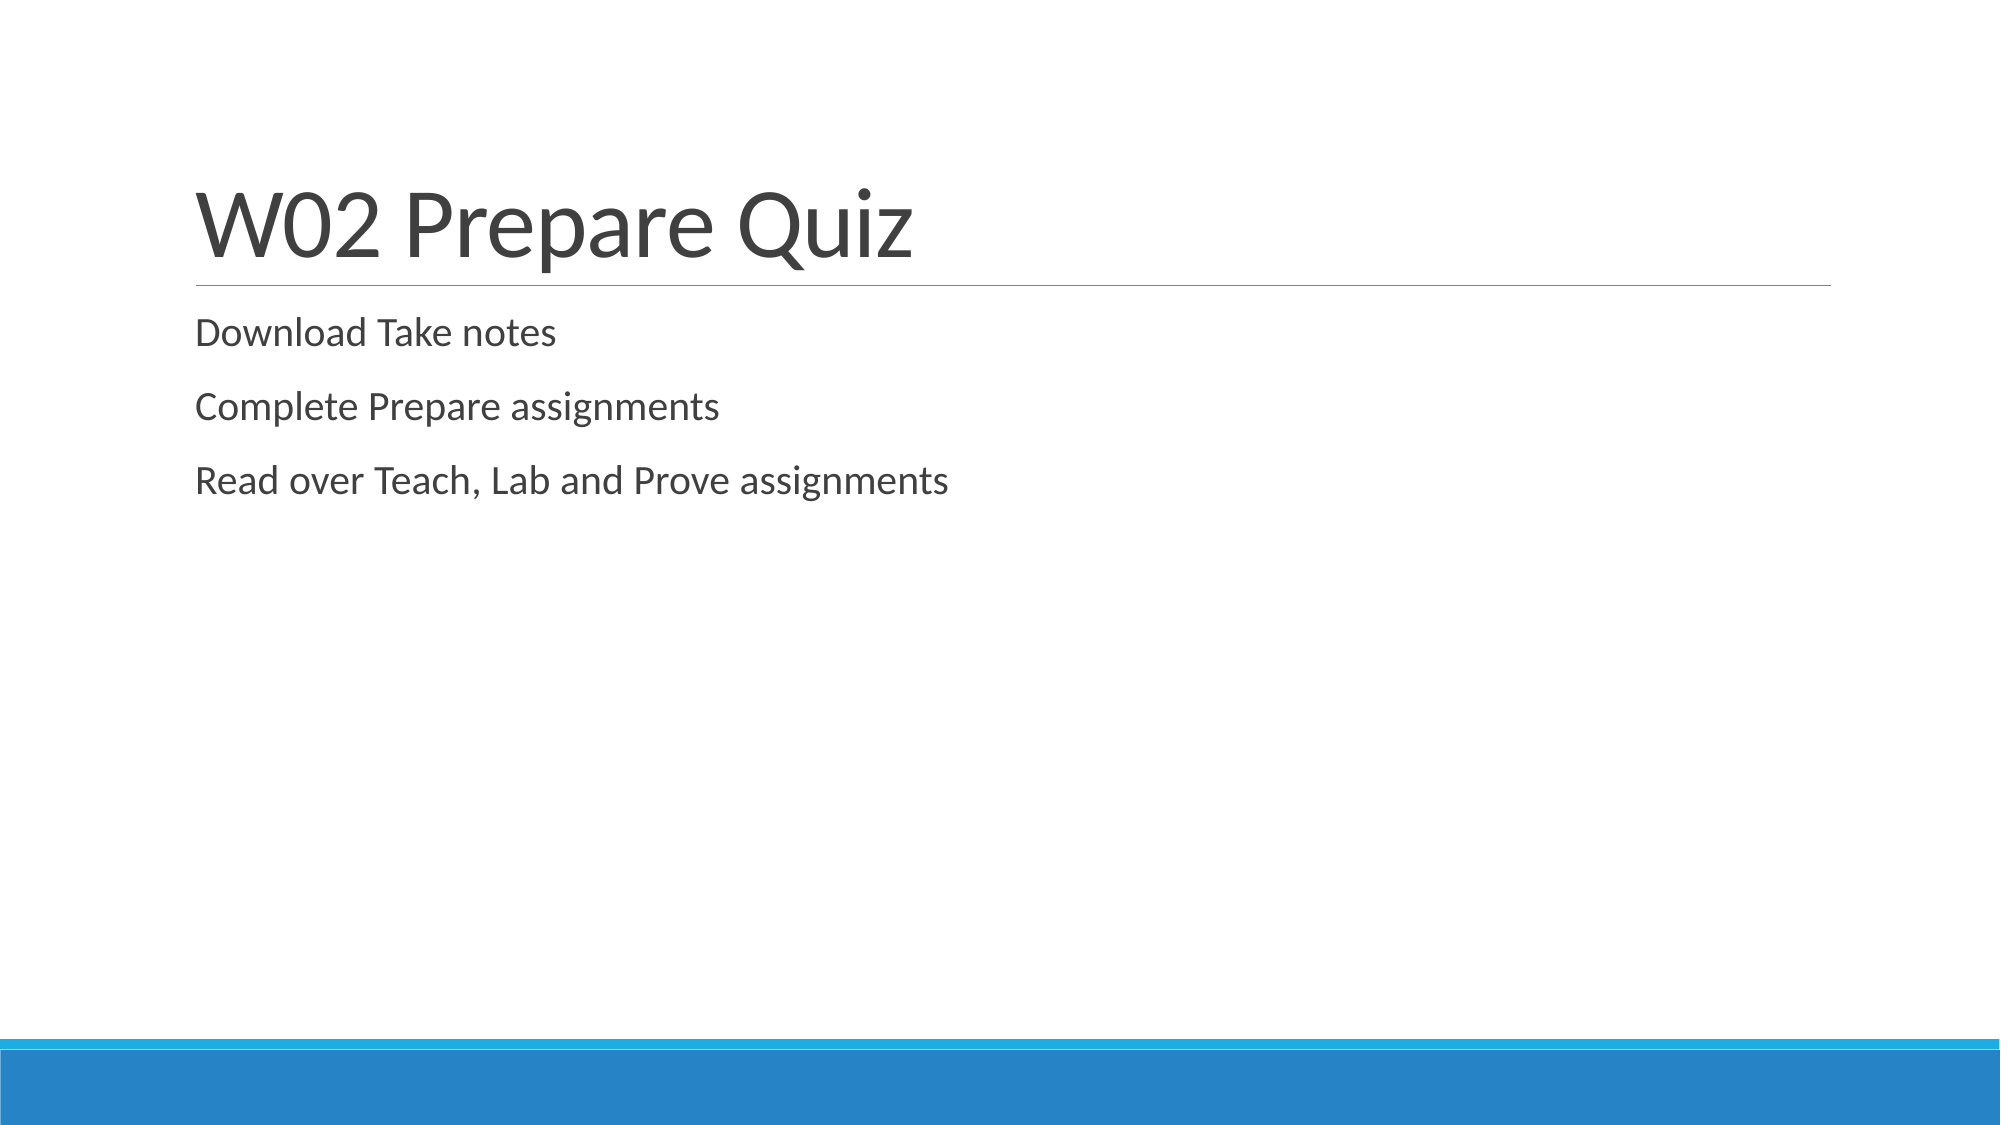

# W02 Prepare Quiz
Download Take notes
Complete Prepare assignments
Read over Teach, Lab and Prove assignments